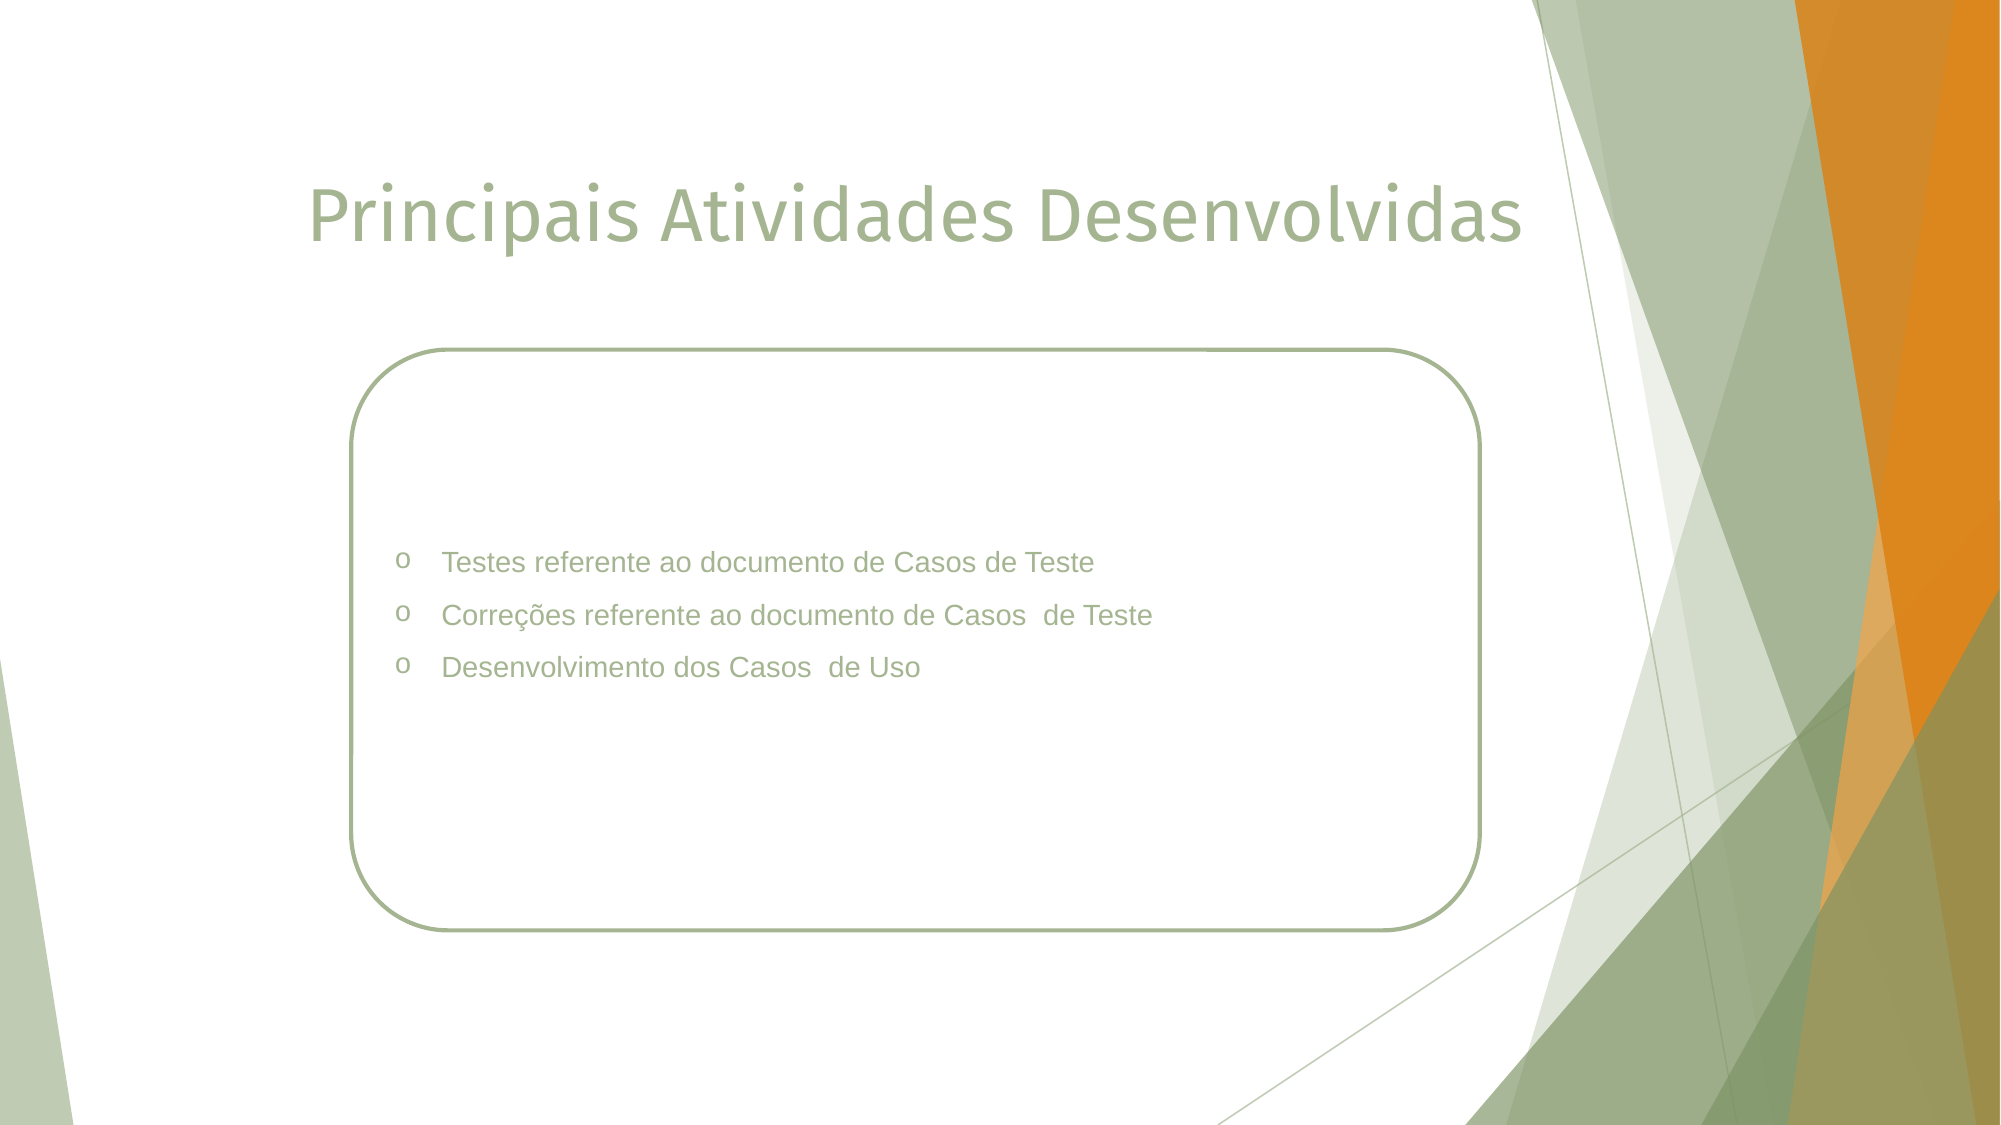

# Principais Atividades Desenvolvidas

Testes referente ao documento de Casos de Teste
Correções referente ao documento de Casos  de Teste
Desenvolvimento dos Casos  de Uso